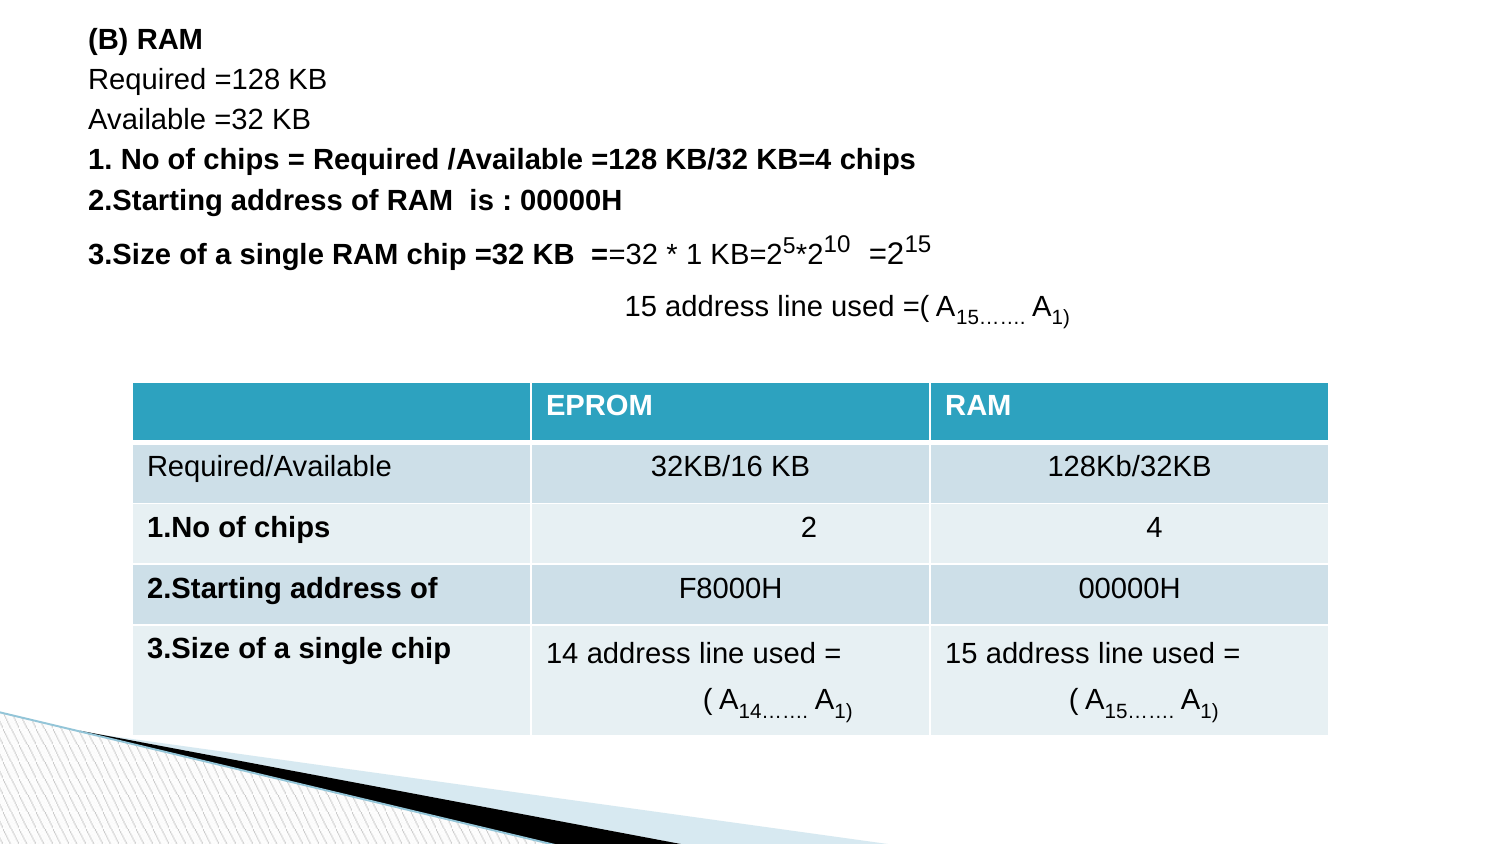

(B) RAM
Required =128 KB
Available =32 KB
1. No of chips = Required /Available =128 KB/32 KB=4 chips
2.Starting address of RAM  is : 00000H
3.Size of a single RAM chip =32 KB  ==32 * 1 KB=25*210  =215
                                                                 15 address line used =( A15……. A1)
|  | EPROM | RAM |
| --- | --- | --- |
| Required/Available | 32KB/16 KB | 128Kb/32KB |
| 1.No of chips | 2 | 4 |
| 2.Starting address of | F8000H | 00000H |
| 3.Size of a single chip | 14 address line used = ( A14……. A1) | 15 address line used = ( A15……. A1) |